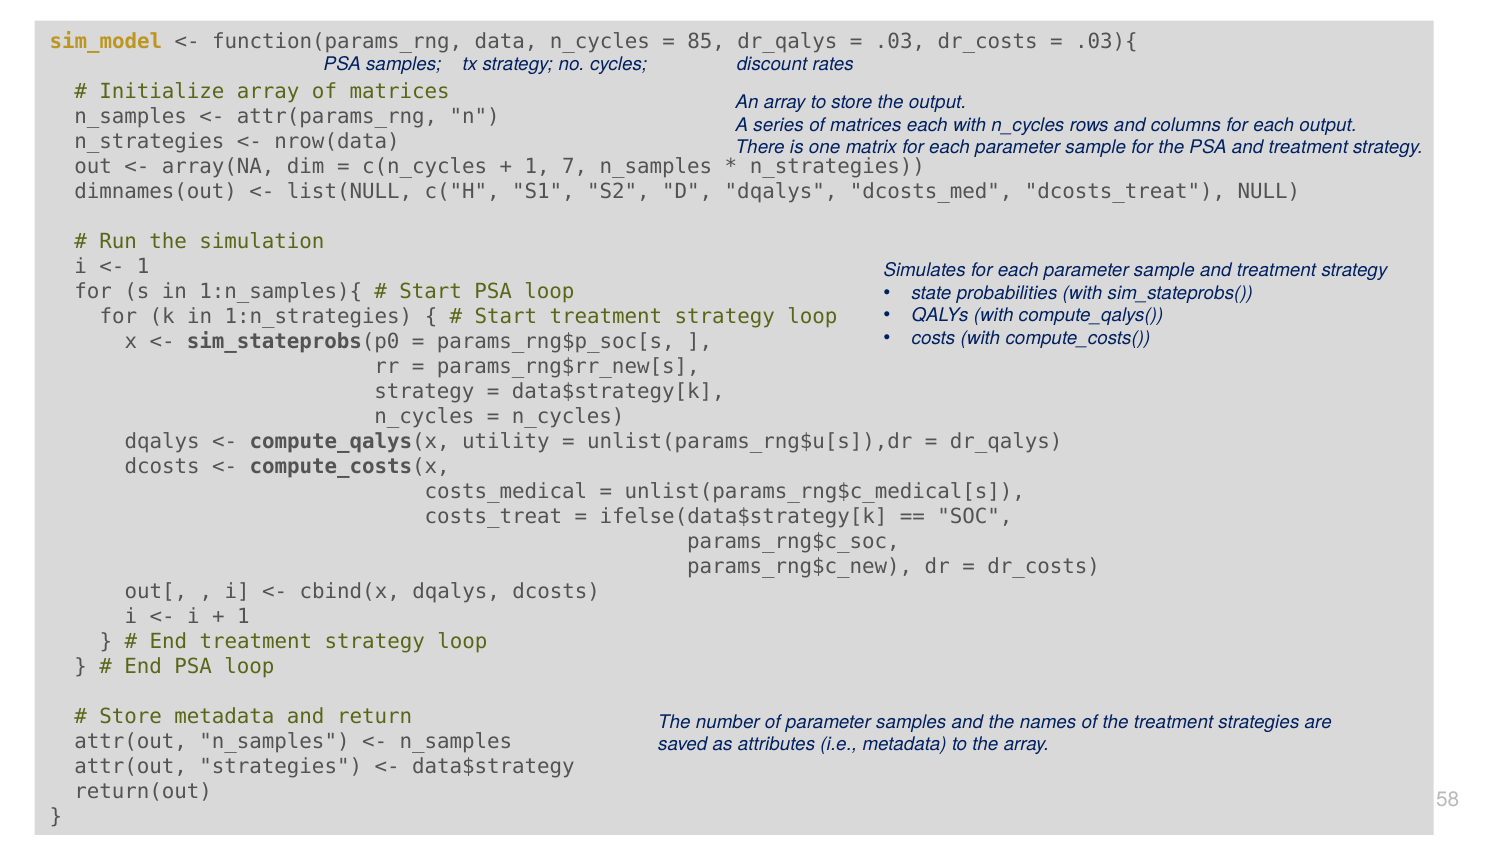

# Simulating the Markov model
sim_model <- function(params_rng, data, n_cycles = 85, dr_qalys = .03, dr_costs = .03){

  # Initialize array of matrices
  n_samples <- attr(params_rng, "n")
  n_strategies <- nrow(data)
  out <- array(NA, dim = c(n_cycles + 1, 7, n_samples * n_strategies))
  dimnames(out) <- list(NULL, c("H", "S1", "S2", "D", "dqalys", "dcosts_med", "dcosts_treat"), NULL)

  # Run the simulation
  i <- 1
  for (s in 1:n_samples){ # Start PSA loop
    for (k in 1:n_strategies) { # Start treatment strategy loop
      x <- sim_stateprobs(p0 = params_rng$p_soc[s, ],
                          rr = params_rng$rr_new[s],
                          strategy = data$strategy[k],
                          n_cycles = n_cycles)
      dqalys <- compute_qalys(x, utility = unlist(params_rng$u[s]),dr = dr_qalys)
      dcosts <- compute_costs(x,
                              costs_medical = unlist(params_rng$c_medical[s]),
                              costs_treat = ifelse(data$strategy[k] == "SOC",
                                                   params_rng$c_soc,
                                                   params_rng$c_new), dr = dr_costs)
      out[, , i] <- cbind(x, dqalys, dcosts)
      i <- i + 1
    } # End treatment strategy loop
  } # End PSA loop

  # Store metadata and return
  attr(out, "n_samples") <- n_samples
  attr(out, "strategies") <- data$strategy
  return(out)
}
PSA samples;    tx strategy; no. cycles;                 discount rates
An array to store the output.
A series of matrices each with n_cycles rows and columns for each output.
There is one matrix for each parameter sample for the PSA and treatment strategy.
Simulates for each parameter sample and treatment strategy
state probabilities (with sim_stateprobs())
QALYs (with compute_qalys())
costs (with compute_costs())
The number of parameter samples and the names of the treatment strategies are saved as attributes (i.e., metadata) to the array.
58